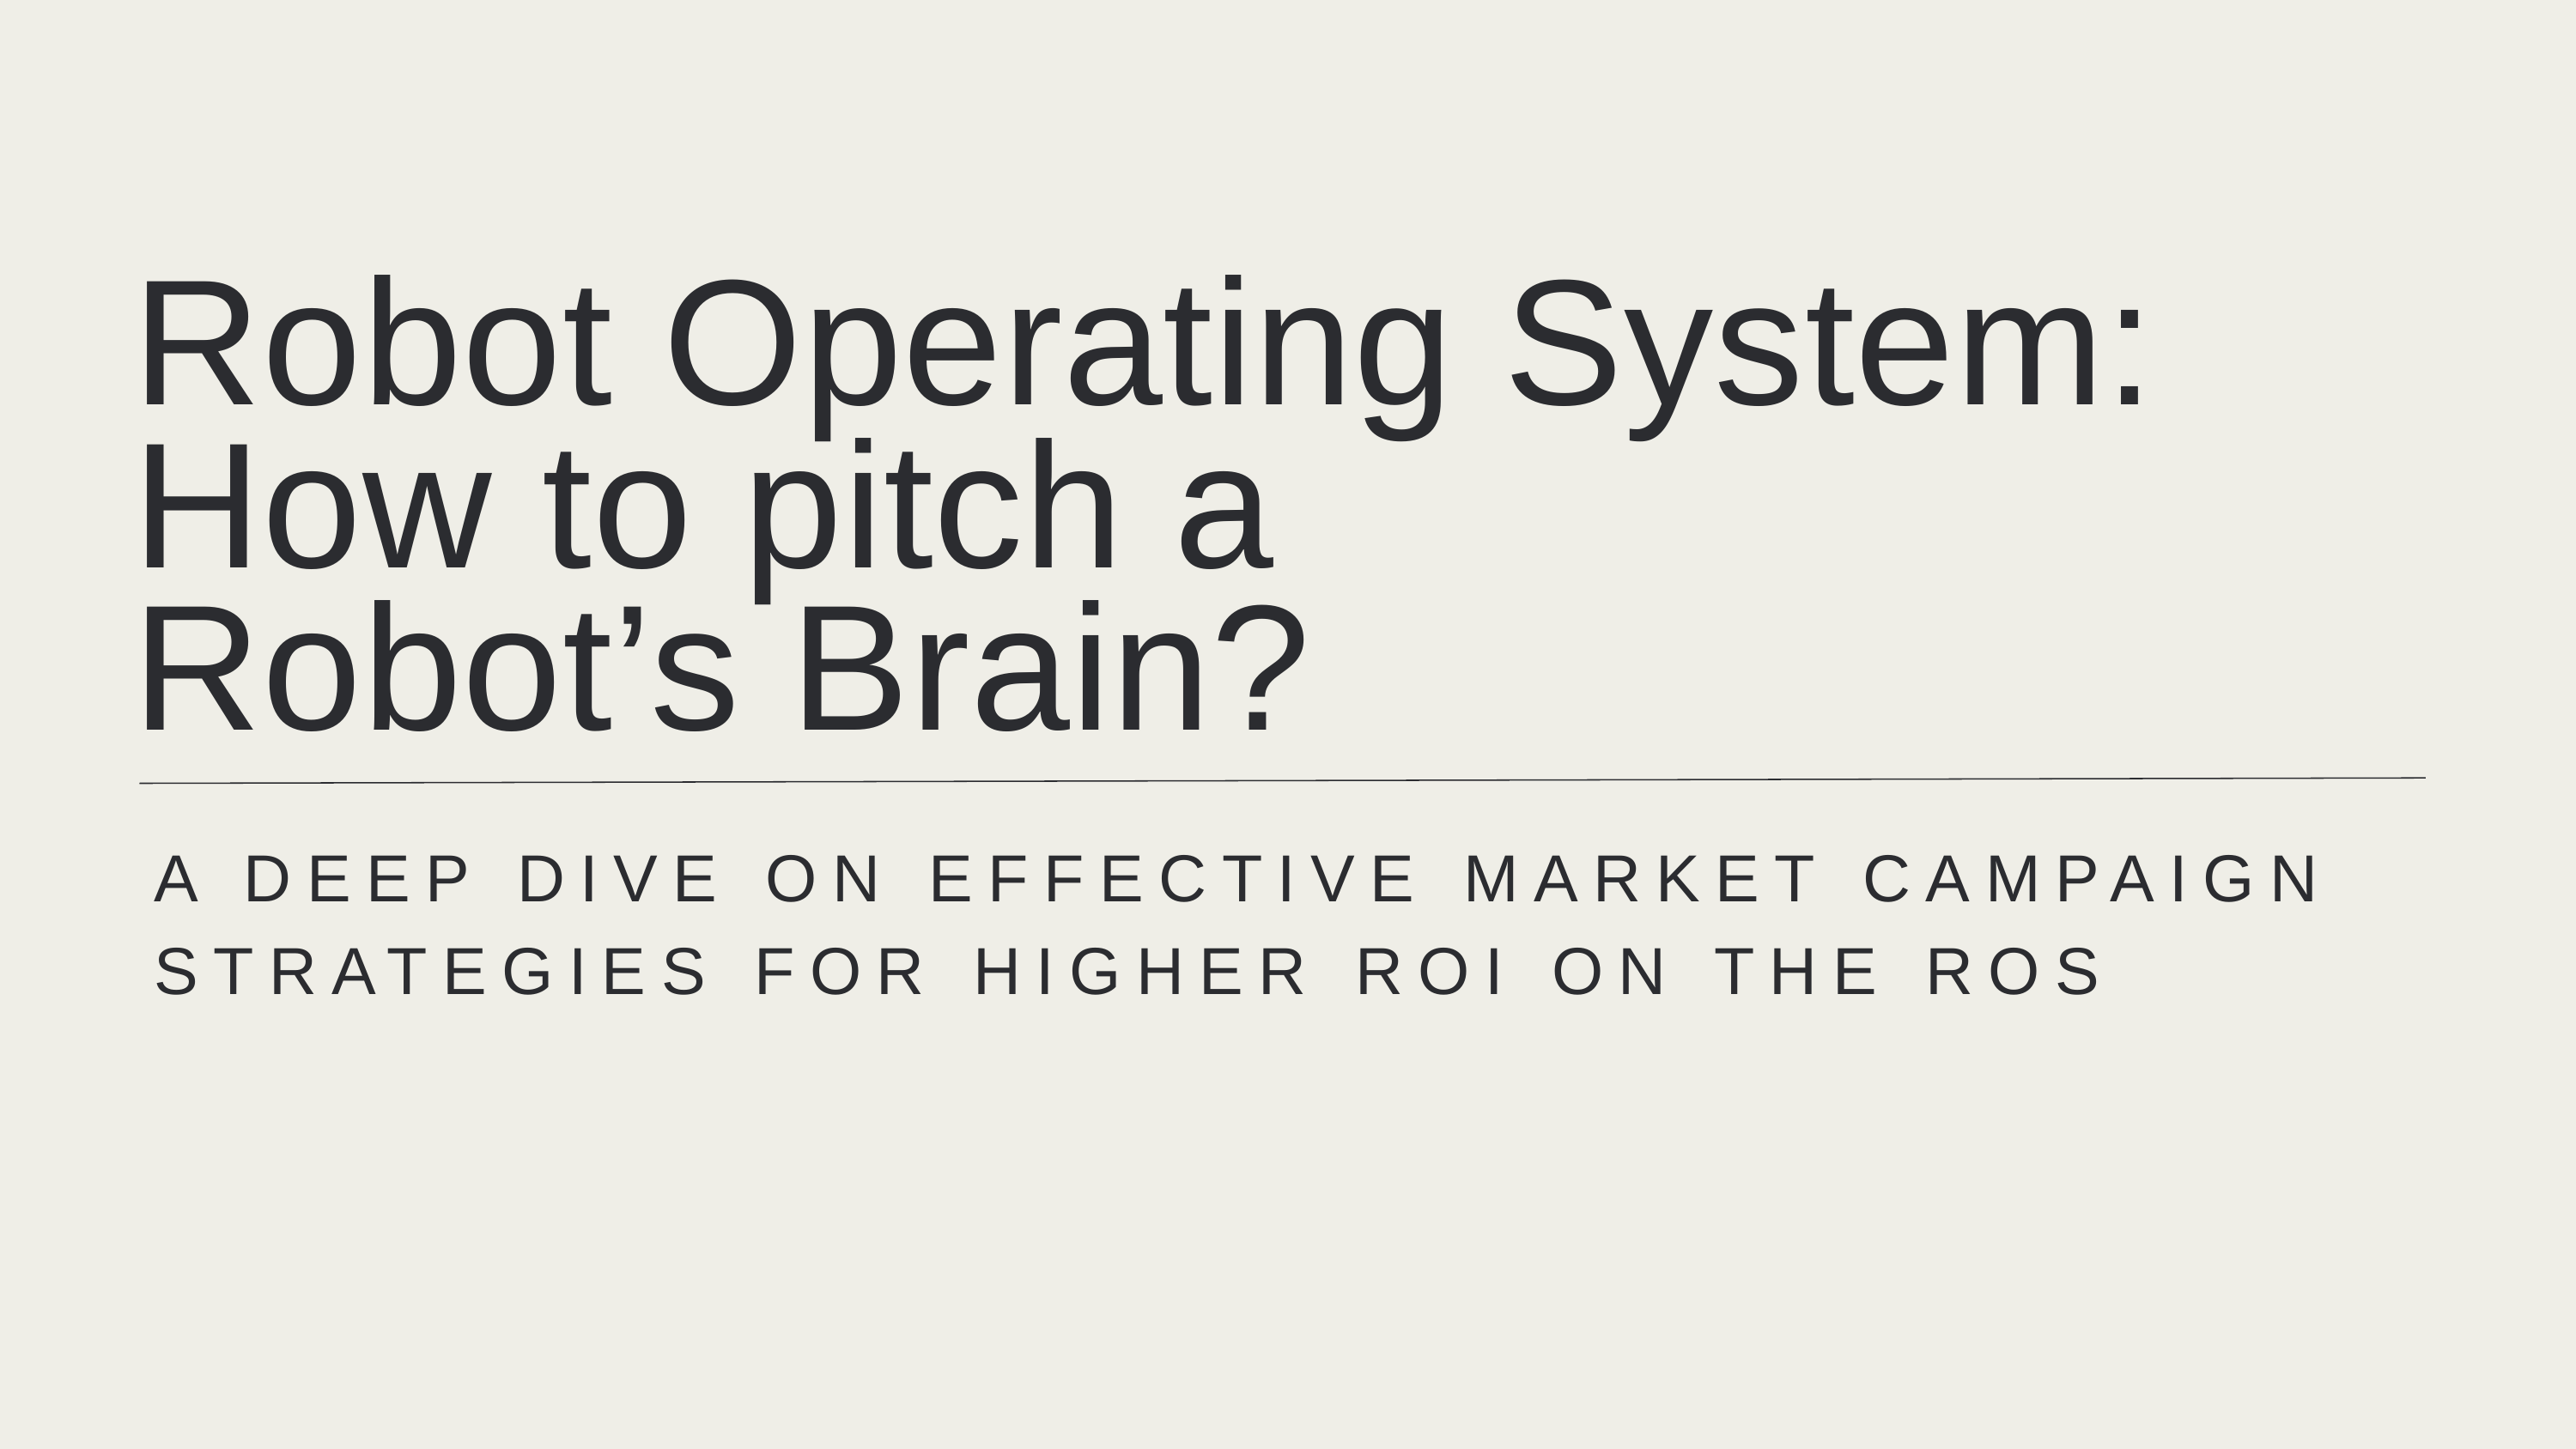

Robot Operating System:
How to pitch a
Robot’s Brain?

A DEEP DIVE ON EFFECTIVE MARKET CAMPAIGN STRATEGIES FOR HIGHER ROI ON THE ROS